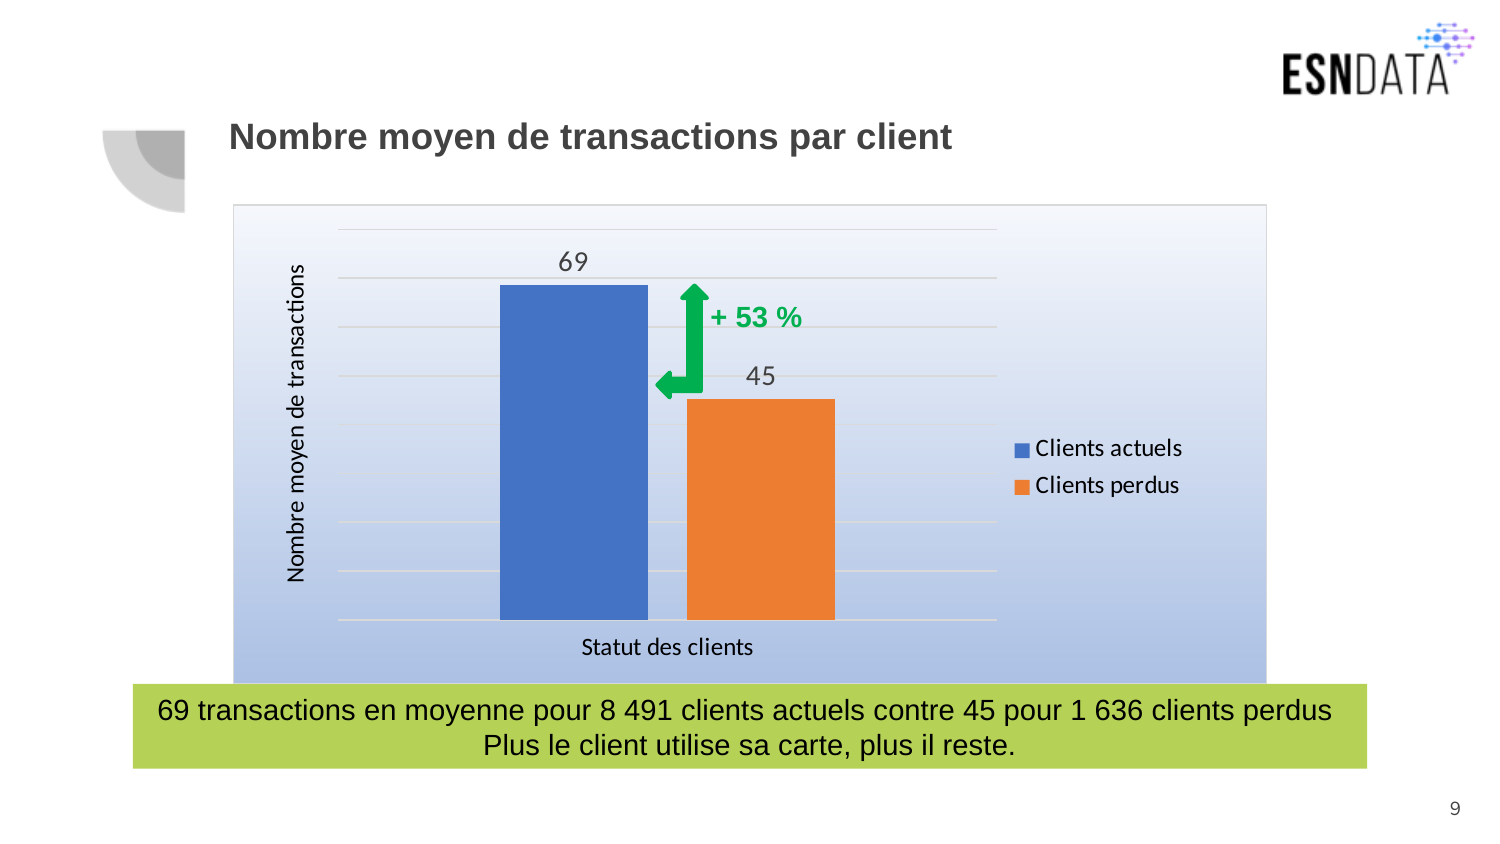

# Nombre moyen de transactions par client

### Chart

| Category | Clients actuels | Clients perdus |
|---|---|---|
| 10-148 | 68.64998233423626 | 45.18154034229829 |
+ 53 %
69 transactions en moyenne pour 8 491 clients actuels contre 45 pour 1 636 clients perdus
Plus le client utilise sa carte, plus il reste.
9